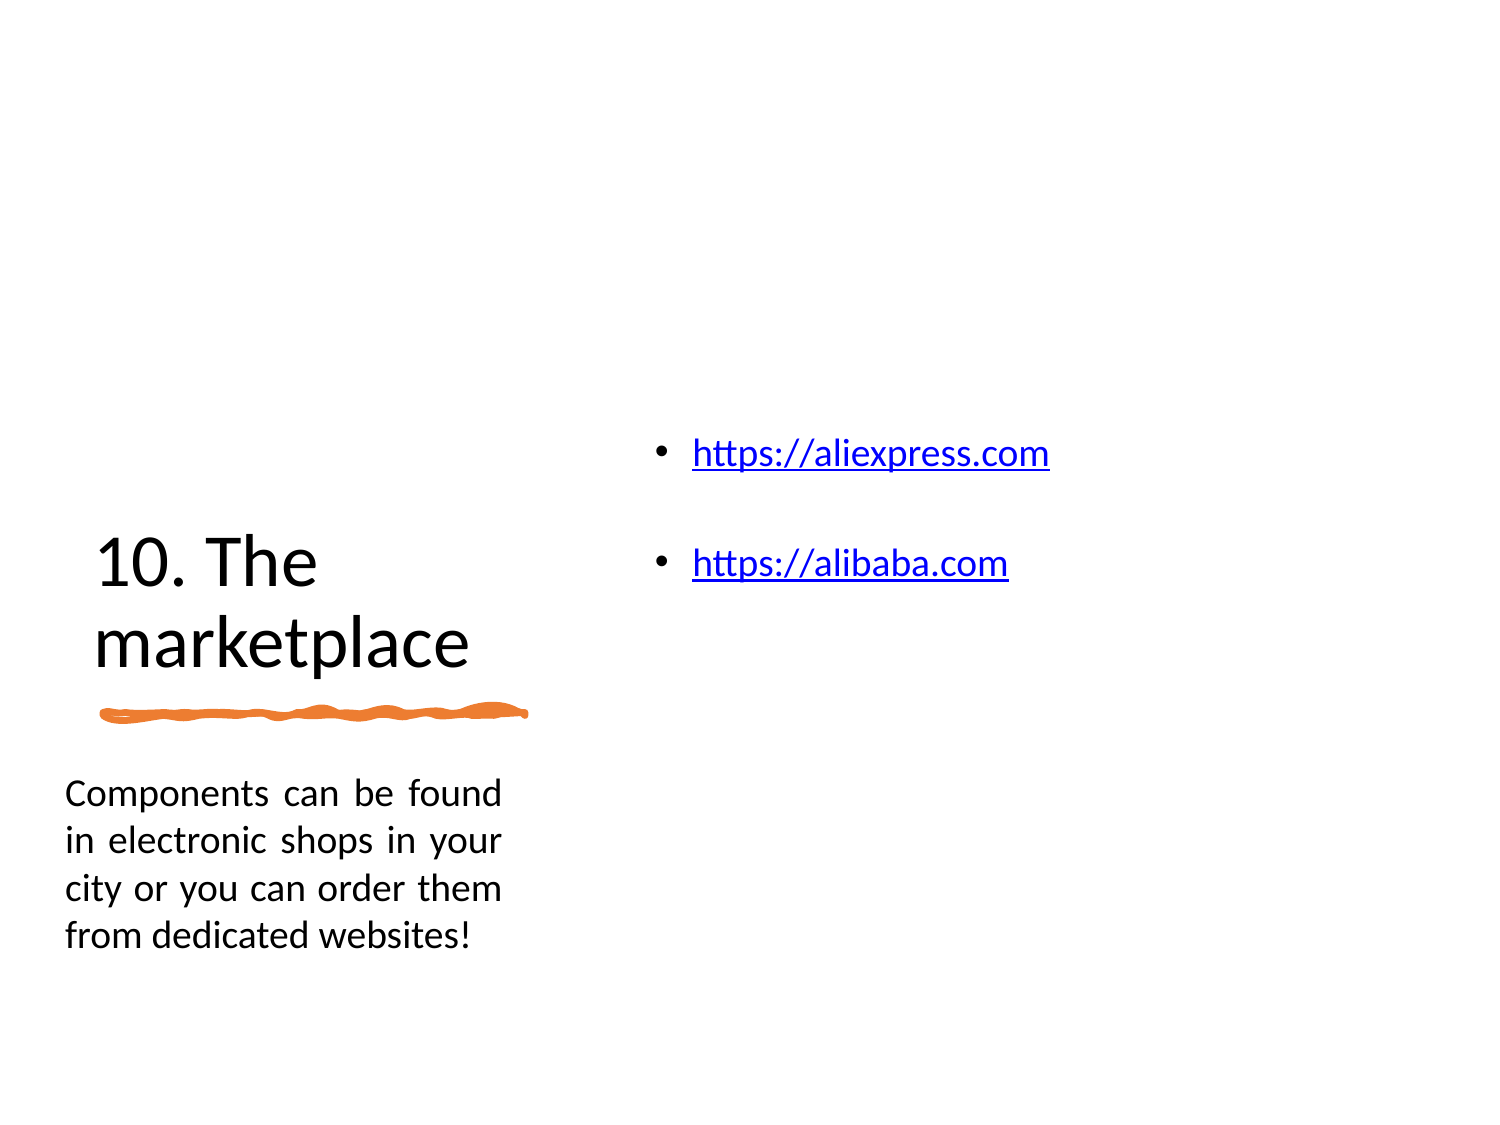

https://aliexpress.com

https://alibaba.com

# 10. The marketplace

Components can be found in electronic shops in your city or you can order them from dedicated websites!